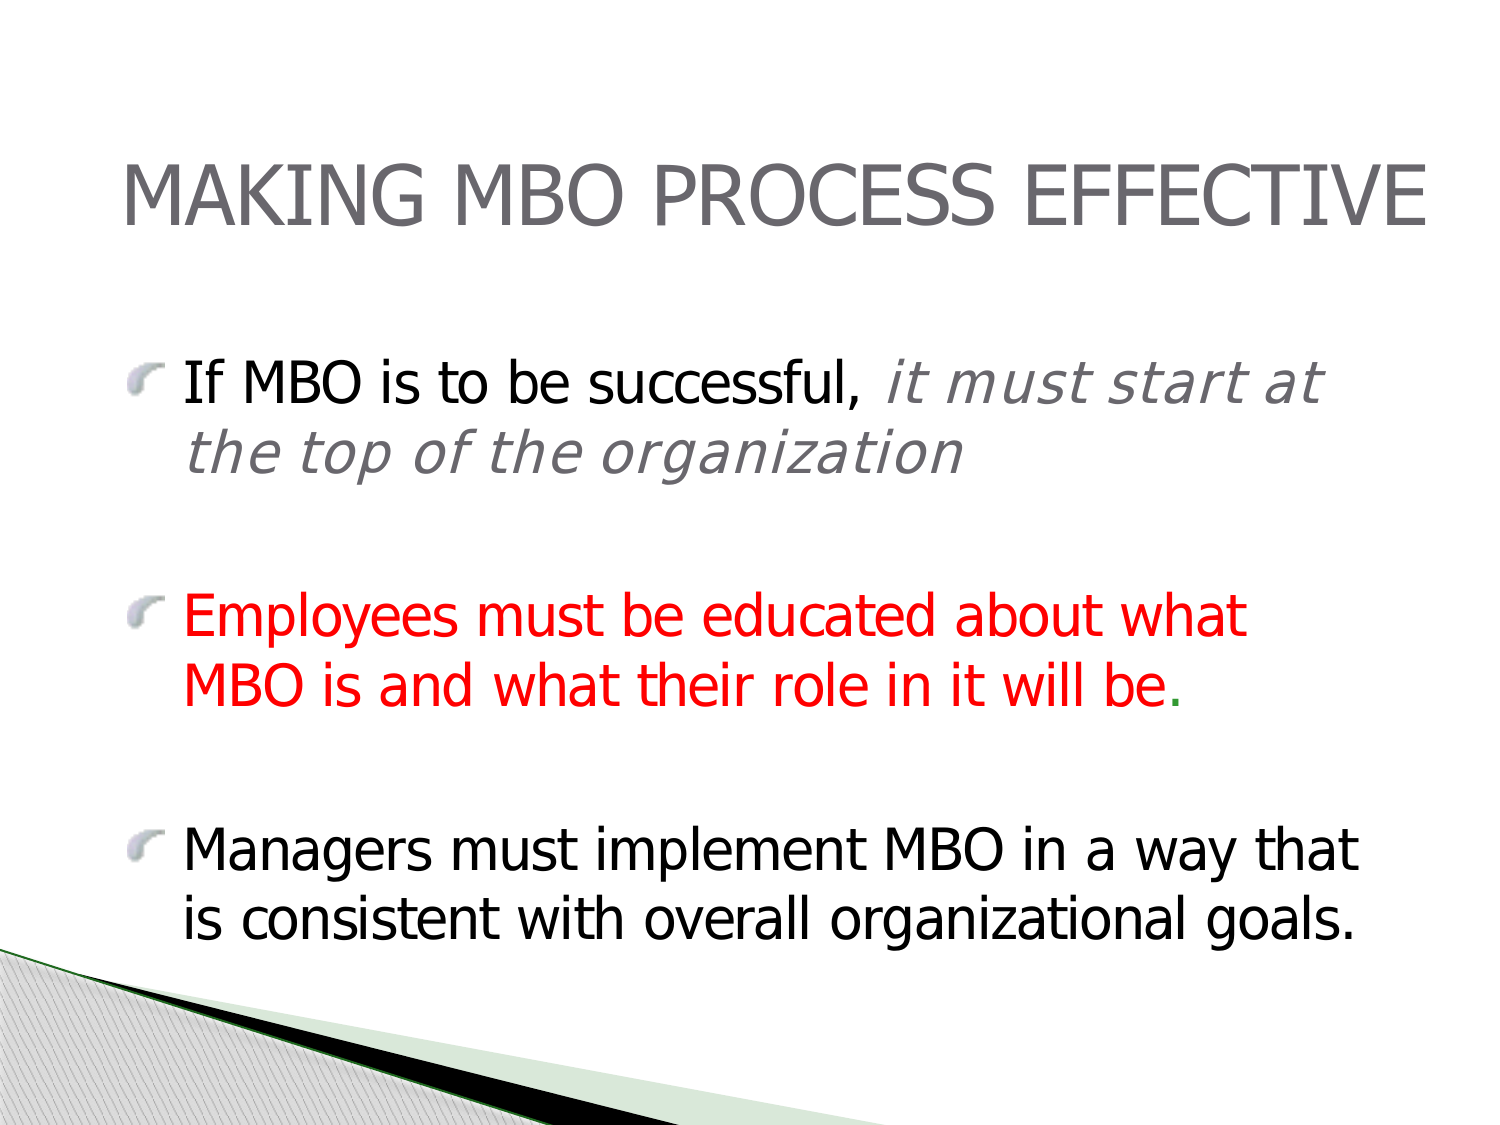

MAKING MBO PROCESS EFFECTIVE
If MBO is to be successful, it must start at the top of the organization

Employees must be educated about what MBO is and what their role in it will be.

Managers must implement MBO in a way that is consistent with overall organizational goals.